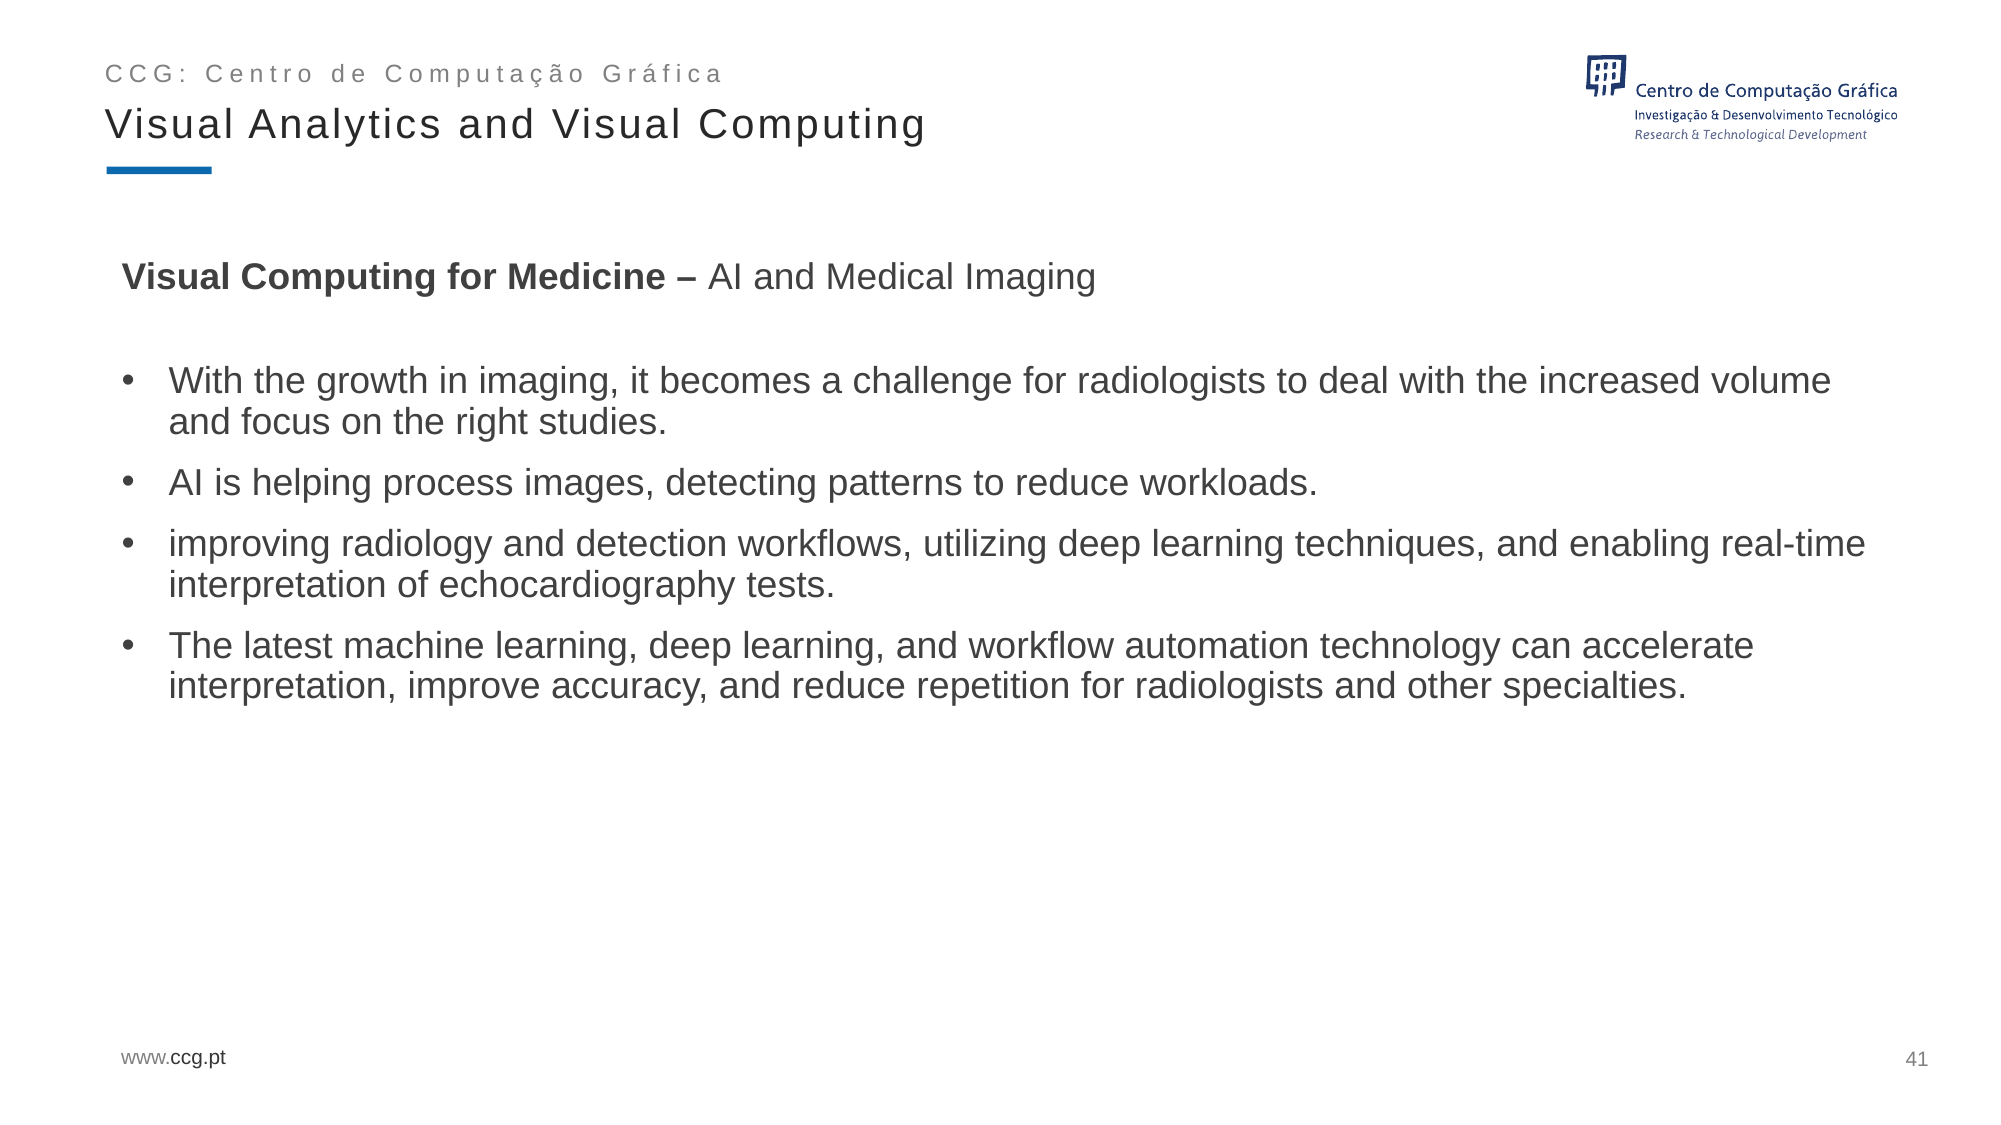

Visual Analytics and Visual Computing

# Visual Computing for Medicine – AI and Medical Imaging
With the growth in imaging, it becomes a challenge for radiologists to deal with the increased volume and focus on the right studies.
AI is helping process images, detecting patterns to reduce workloads.
improving radiology and detection workflows, utilizing deep learning techniques, and enabling real-time interpretation of echocardiography tests.
The latest machine learning, deep learning, and workflow automation technology can accelerate interpretation, improve accuracy, and reduce repetition for radiologists and other specialties.
41